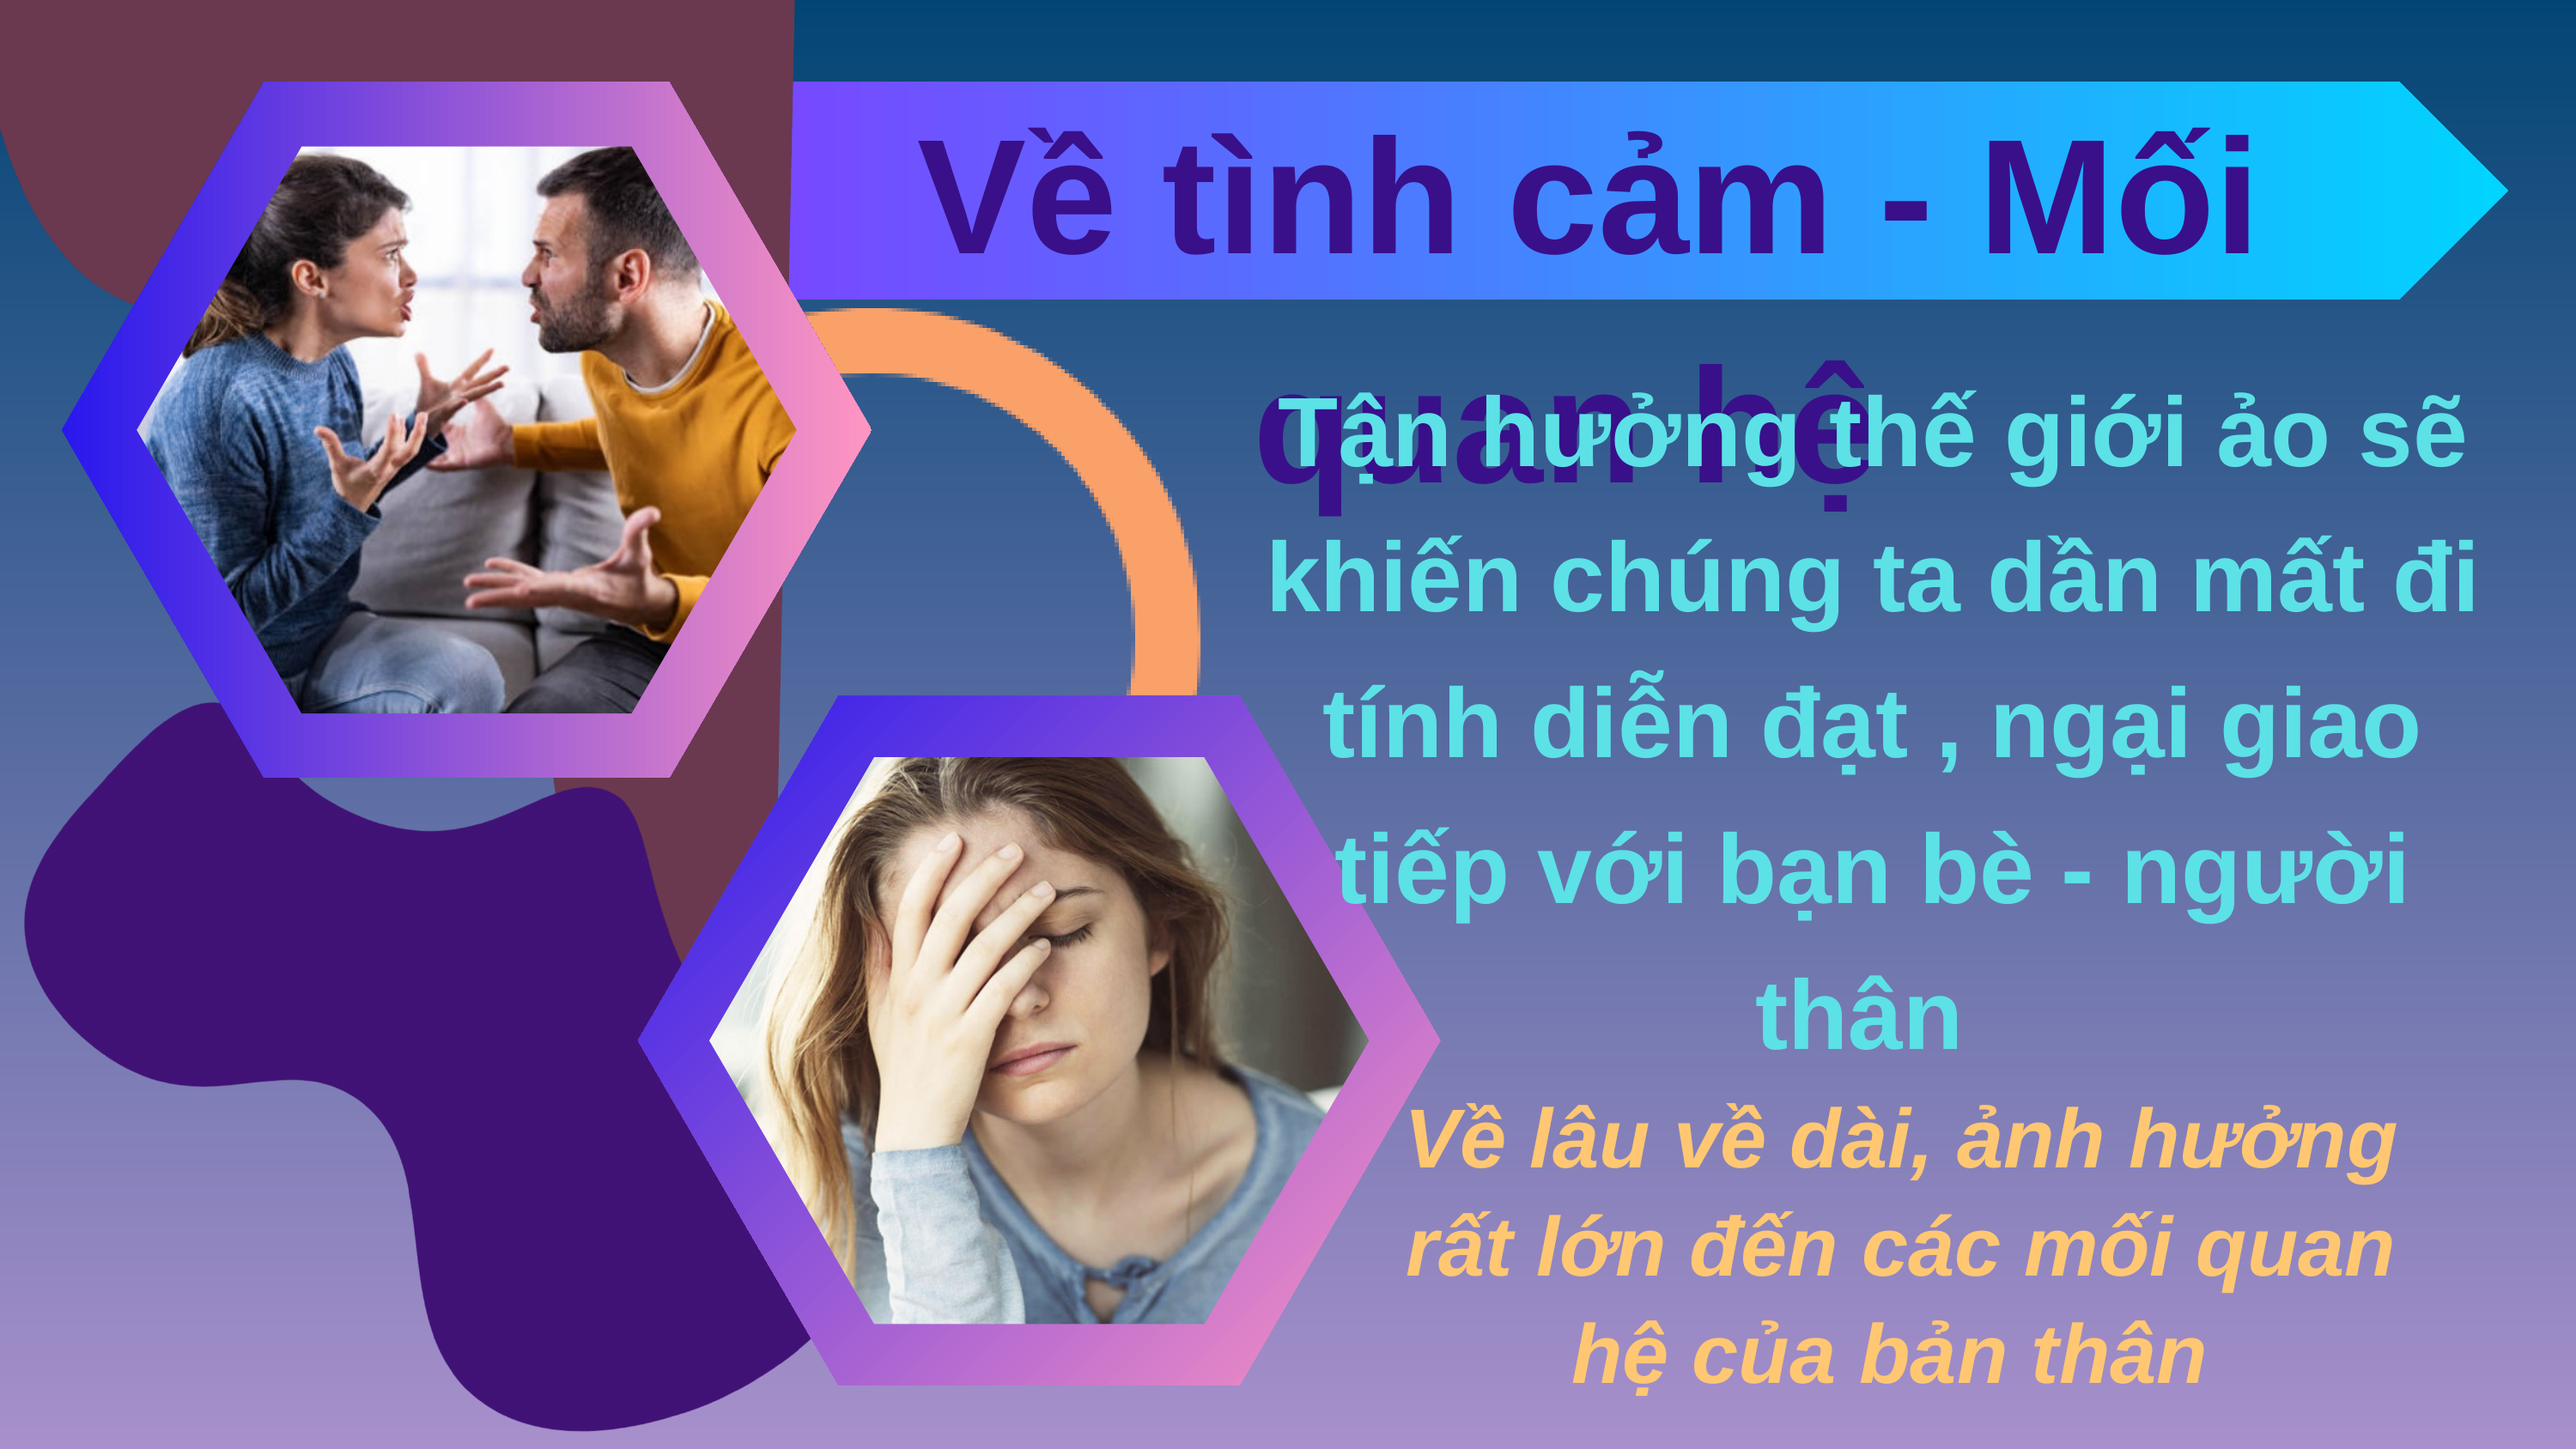

Về tình cảm - Mối quan hệ

Tận hưởng thế giới ảo sẽ khiến chúng ta dần mất đi tính diễn đạt , ngại giao tiếp với bạn bè - người thân

Về lâu về dài, ảnh hưởng rất lớn đến các mối quan hệ của bản thân